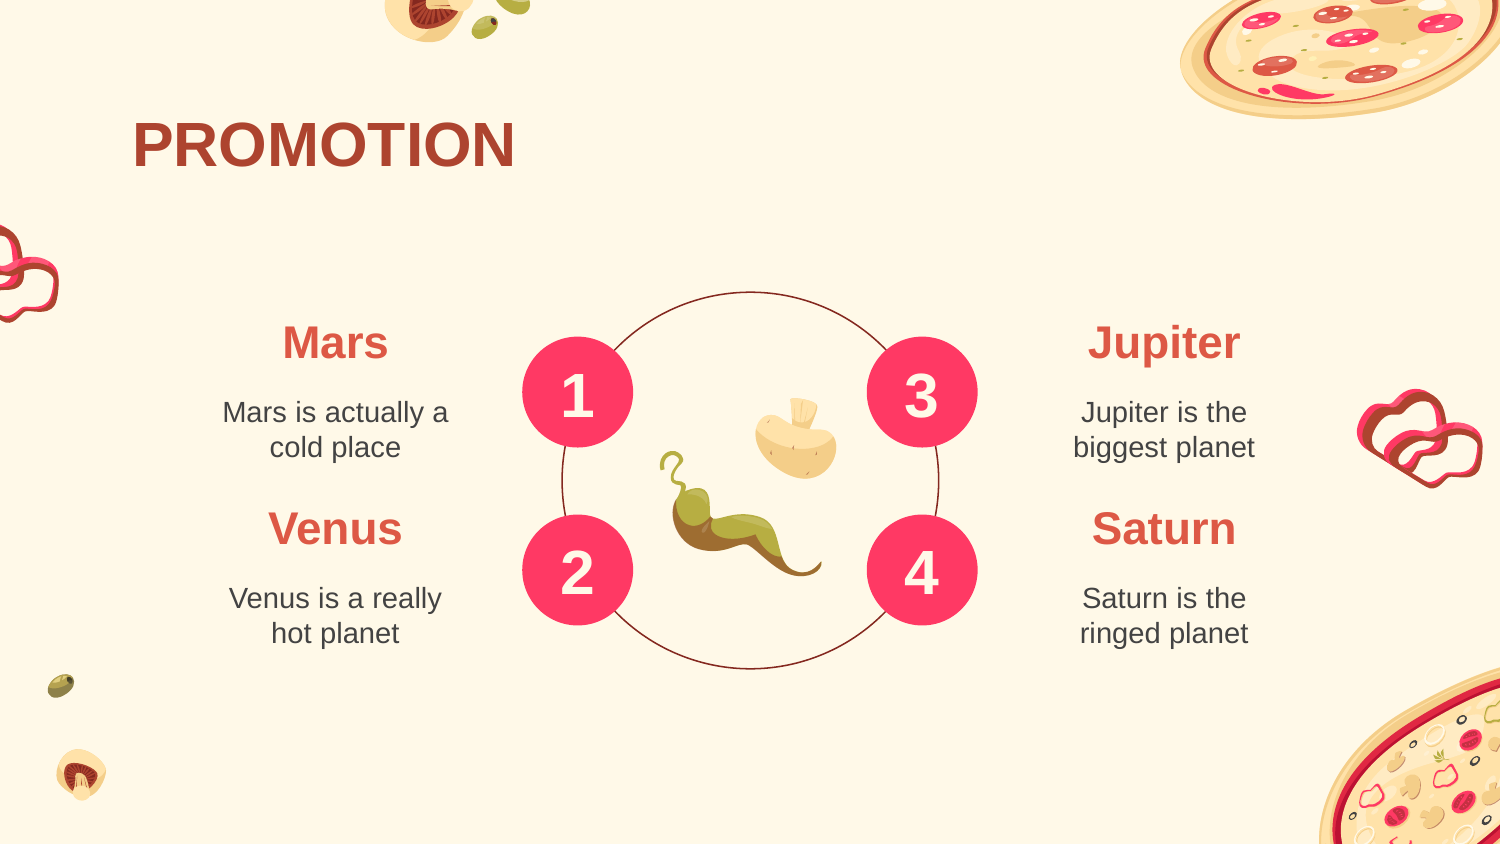

# PROMOTION

Mars
Jupiter
1
3
Jupiter is the biggest planet
Mars is actually a cold place

Venus
Saturn
2
4
Saturn is the ringed planet
Venus is a really hot planet